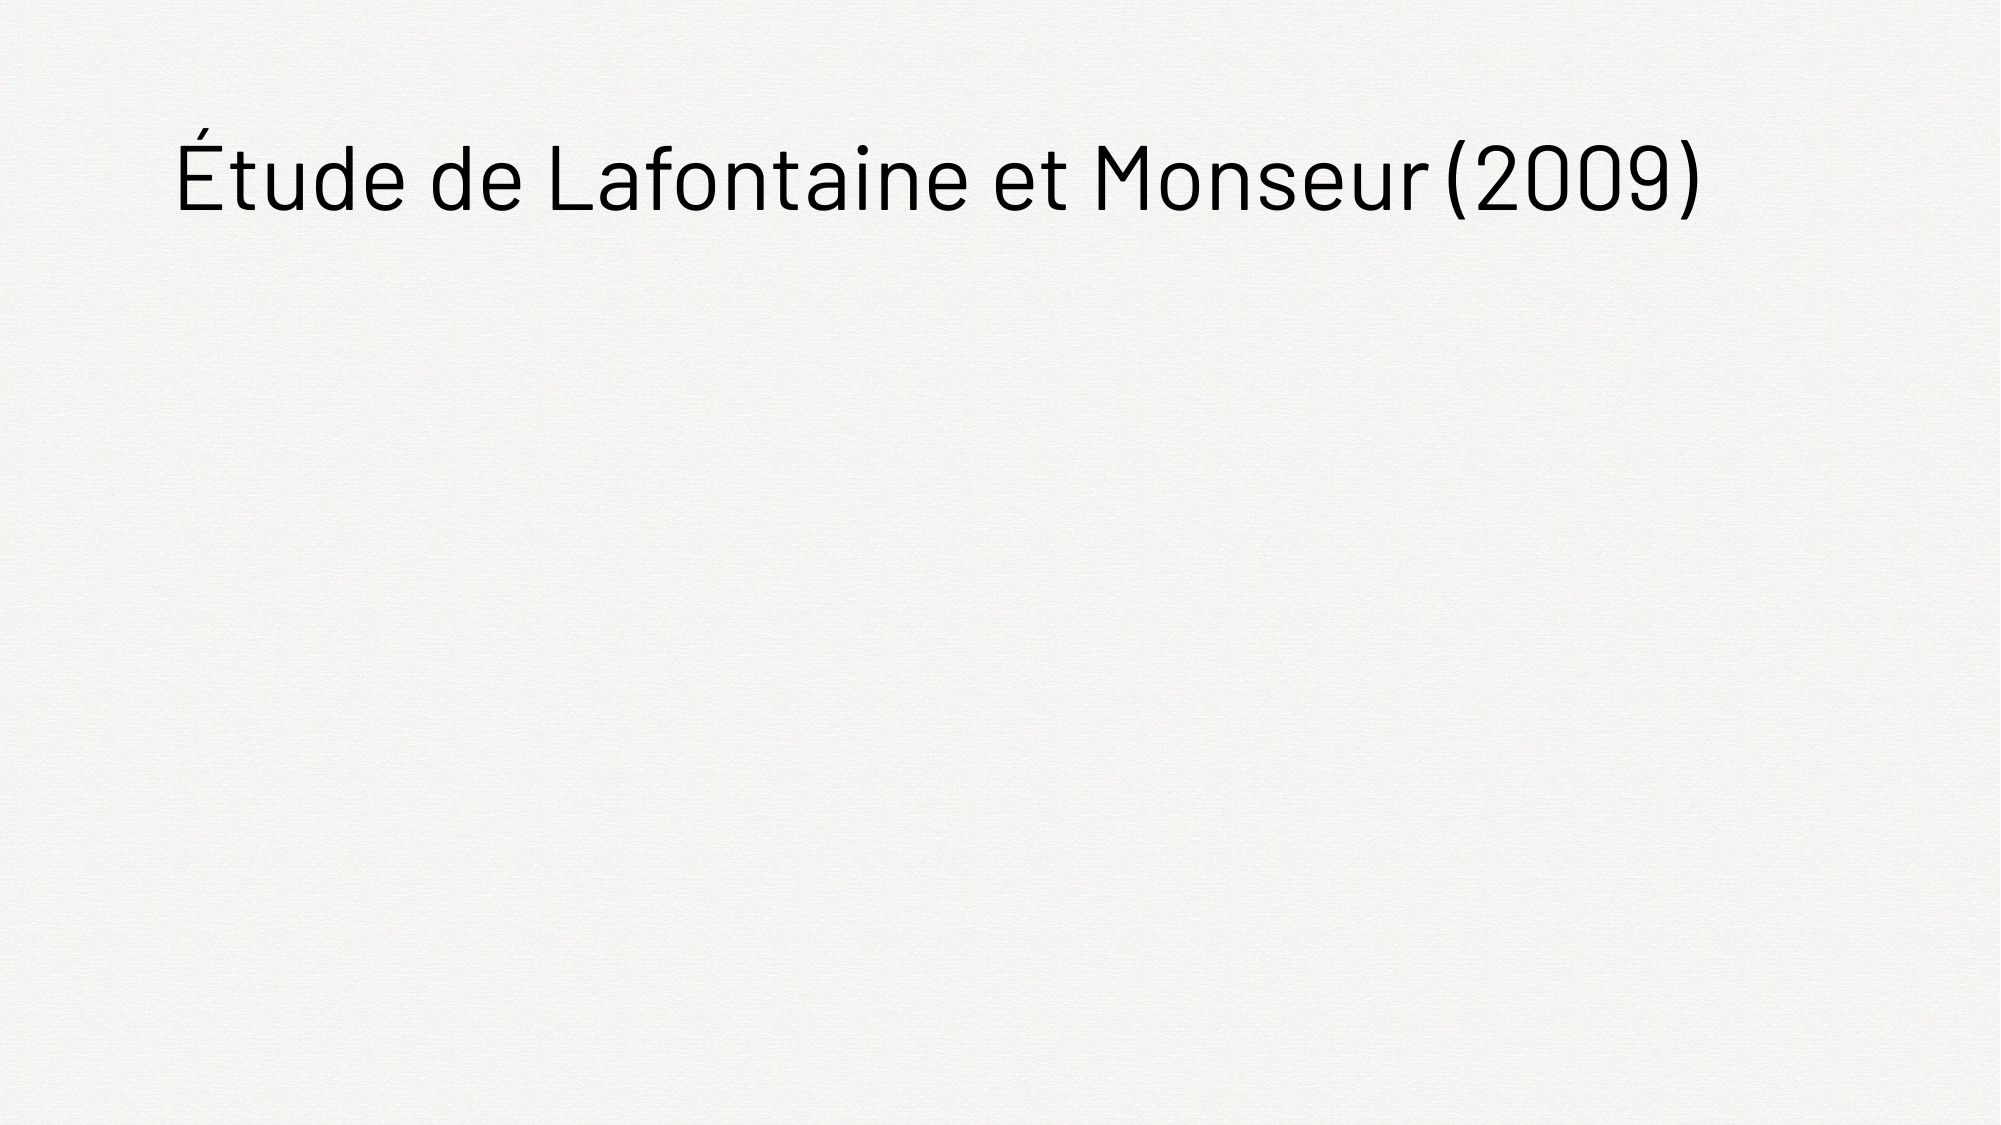

# Étude de Lafontaine et Monseur (2009)